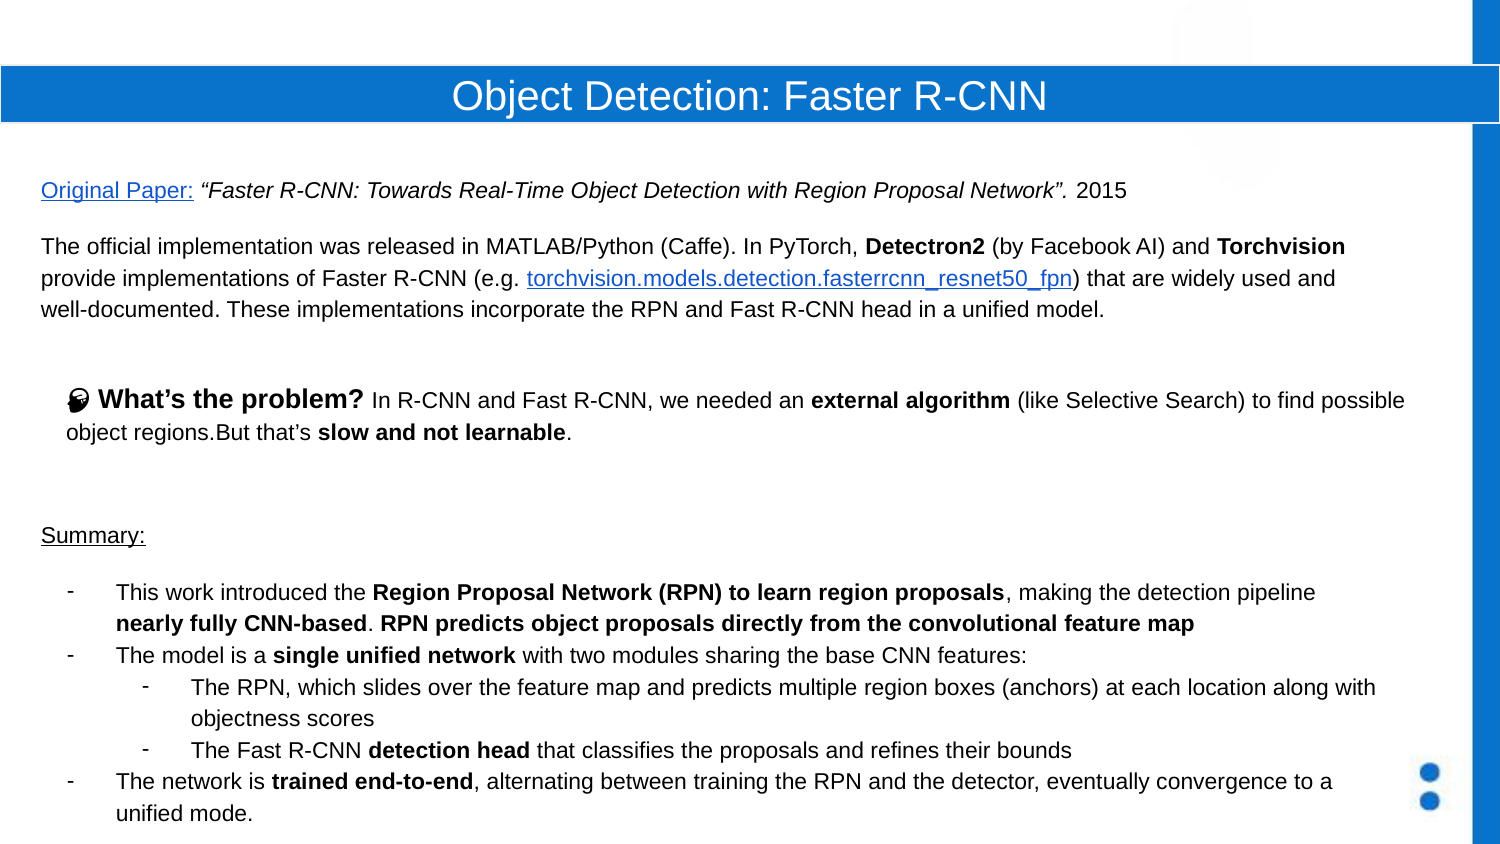

Object Detection: Faster R-CNN
Original Paper: “Faster R-CNN: Towards Real-Time Object Detection with Region Proposal Network”. 2015
The official implementation was released in MATLAB/Python (Caffe). In PyTorch, Detectron2 (by Facebook AI) and Torchvision provide implementations of Faster R-CNN (e.g. torchvision.models.detection.fasterrcnn_resnet50_fpn) that are widely used and well-documented. These implementations incorporate the RPN and Fast R-CNN head in a unified model.

Summary:
This work introduced the Region Proposal Network (RPN) to learn region proposals, making the detection pipeline nearly fully CNN-based. RPN predicts object proposals directly from the convolutional feature map
The model is a single unified network with two modules sharing the base CNN features:
The RPN, which slides over the feature map and predicts multiple region boxes (anchors) at each location along with objectness scores
The Fast R-CNN detection head that classifies the proposals and refines their bounds
The network is trained end-to-end, alternating between training the RPN and the detector, eventually convergence to a unified mode.
🧠 What’s the problem? In R-CNN and Fast R-CNN, we needed an external algorithm (like Selective Search) to find possible object regions.But that’s slow and not learnable.